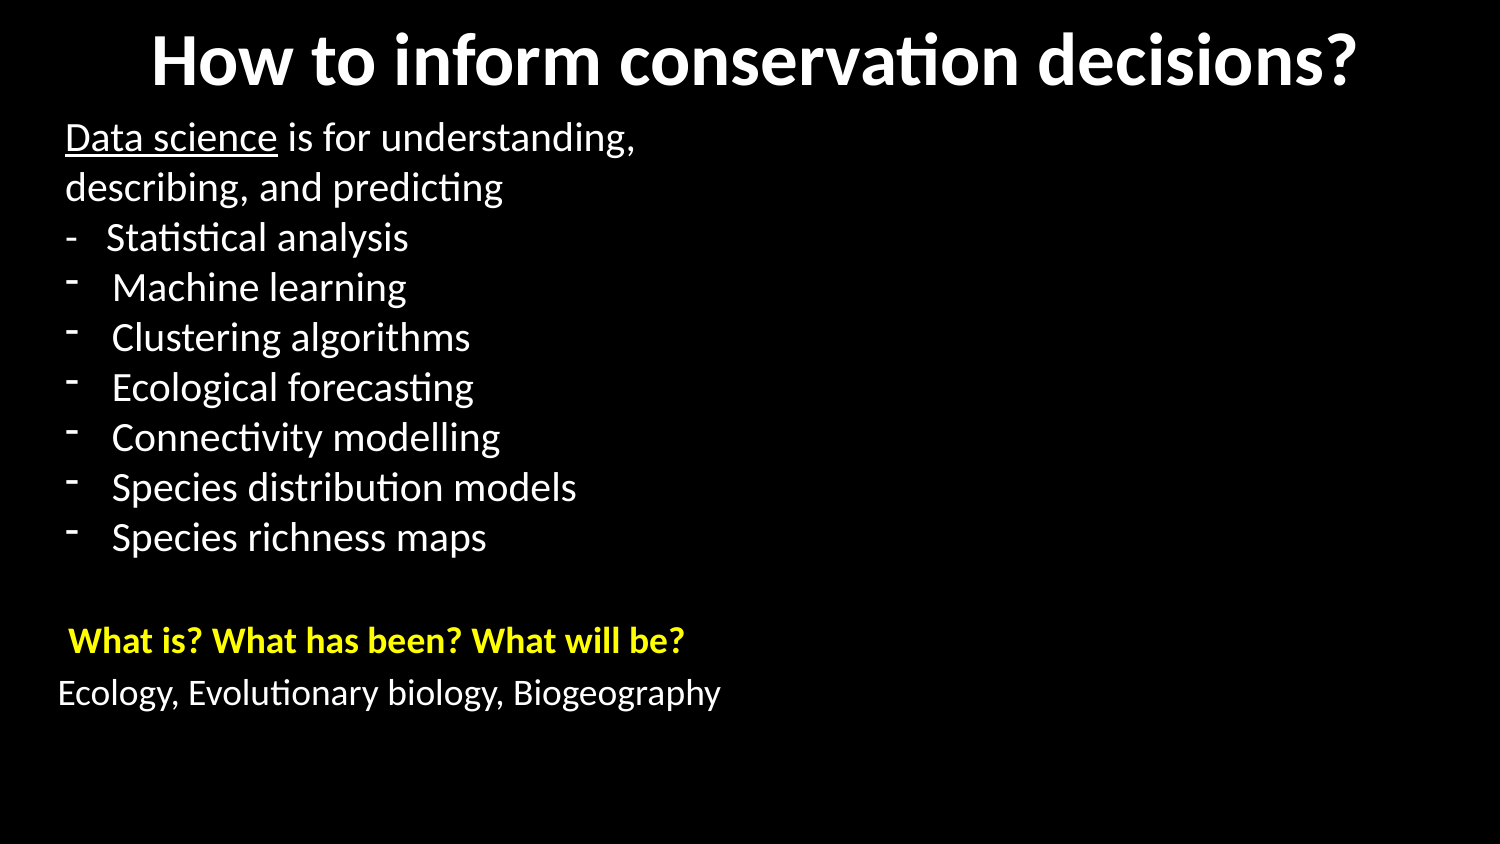

# How to inform conservation decisions?
Data science is for understanding, describing, and predicting
-   Statistical analysis
Machine learning
Clustering algorithms
Ecological forecasting
Connectivity modelling
Species distribution models
Species richness maps
What is? What has been? What will be?
Ecology, Evolutionary biology, Biogeography